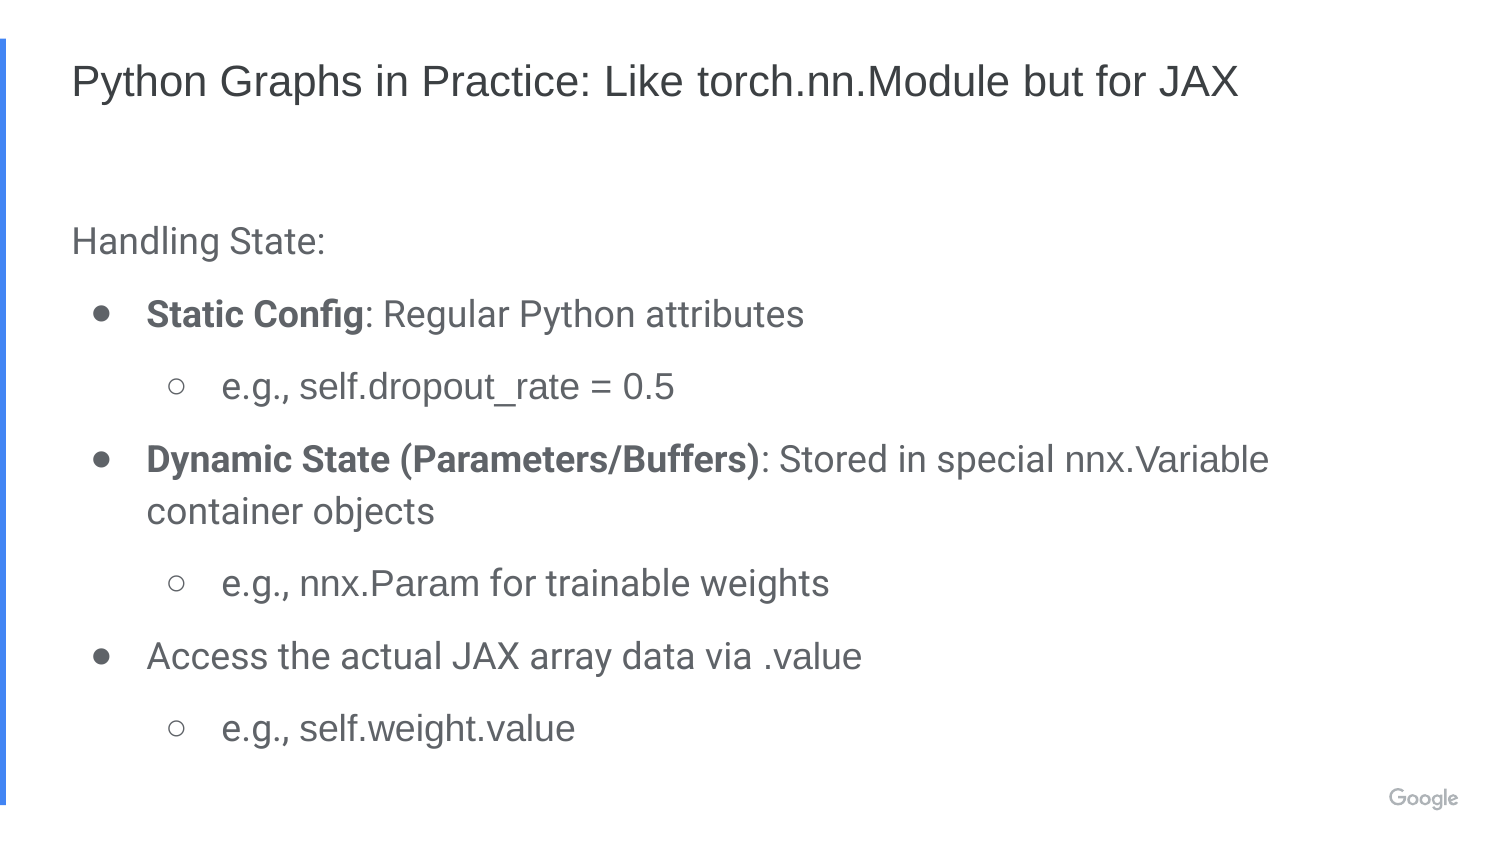

# Python Graphs in Practice: Like torch.nn.Module but for JAX
Handling State:
Static Config: Regular Python attributes
e.g., self.dropout_rate = 0.5
Dynamic State (Parameters/Buffers): Stored in special nnx.Variable container objects
e.g., nnx.Param for trainable weights
Access the actual JAX array data via .value
e.g., self.weight.value